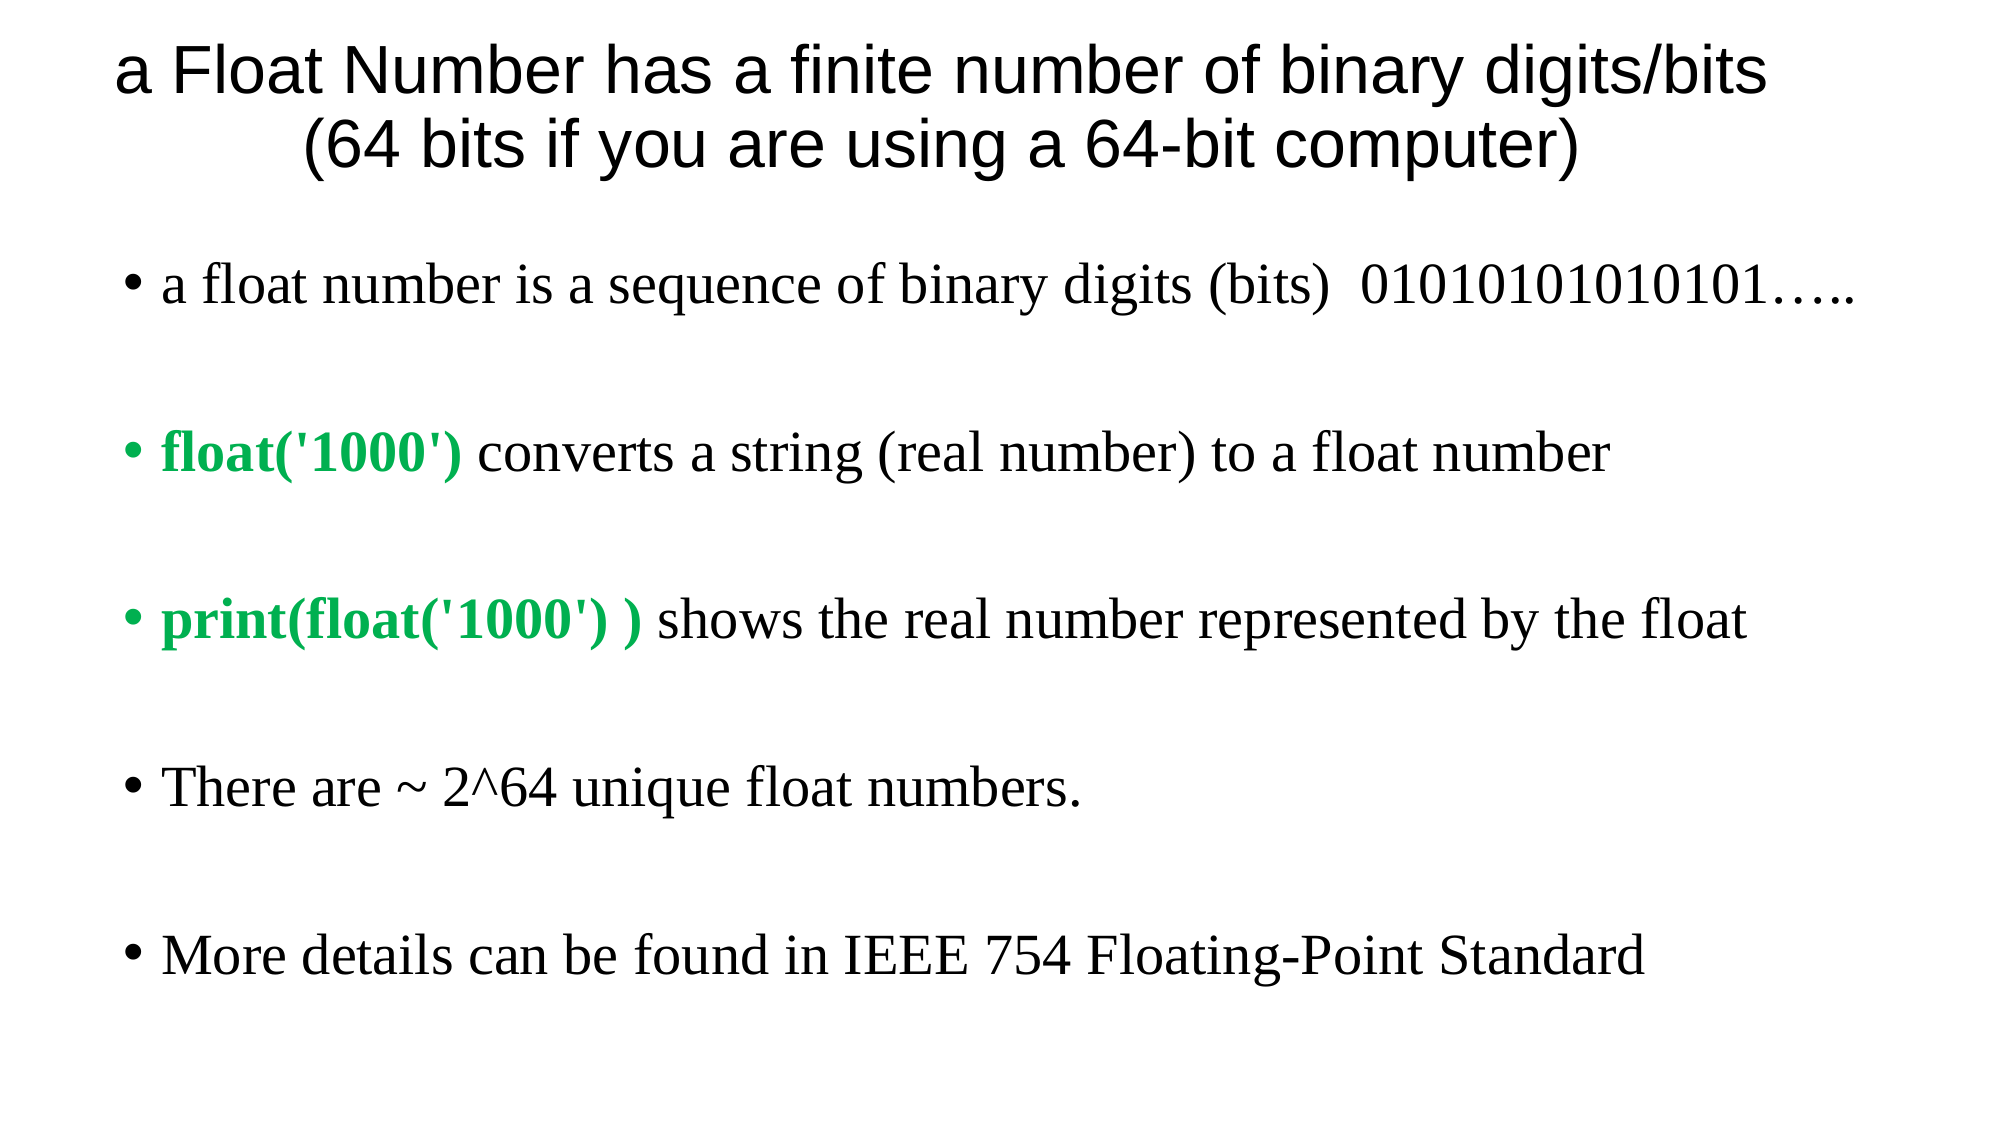

# a Float Number has a finite number of binary digits/bits (64 bits if you are using a 64-bit computer)
a float number is a sequence of binary digits (bits)  01010101010101…..

float('1000') converts a string (real number) to a float number

print(float('1000') ) shows the real number represented by the float

There are ~ 2^64 unique float numbers.

More details can be found in IEEE 754 Floating-Point Standard